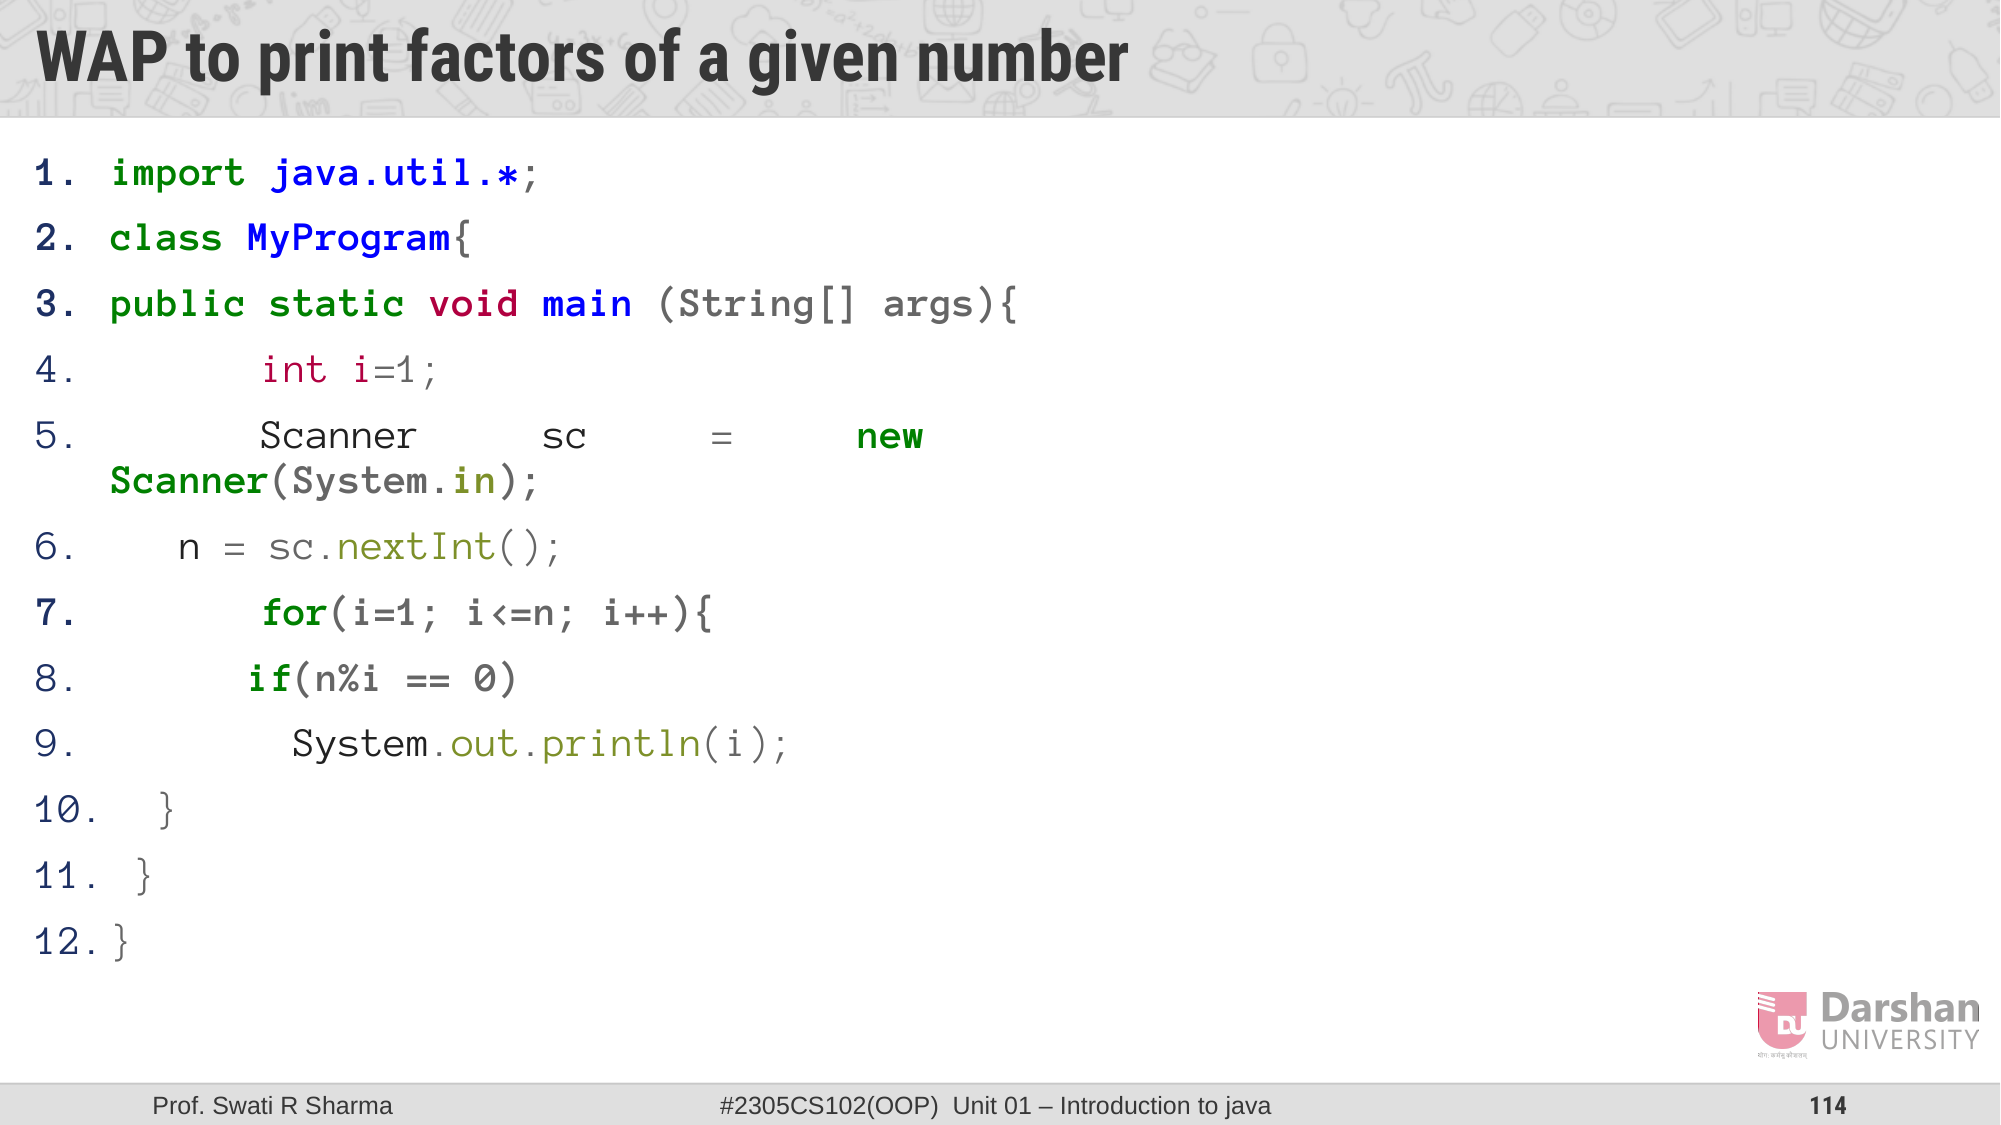

# WAP to print factors of a given number
import java.util.*;
class MyProgram{
public static void main (String[] args){
	int i=1;
	Scanner sc = new  Scanner(System.in);
   n = sc.nextInt();
	for(i=1; i<=n; i++){
      if(n%i == 0)
        System.out.println(i);
  }
 }
}